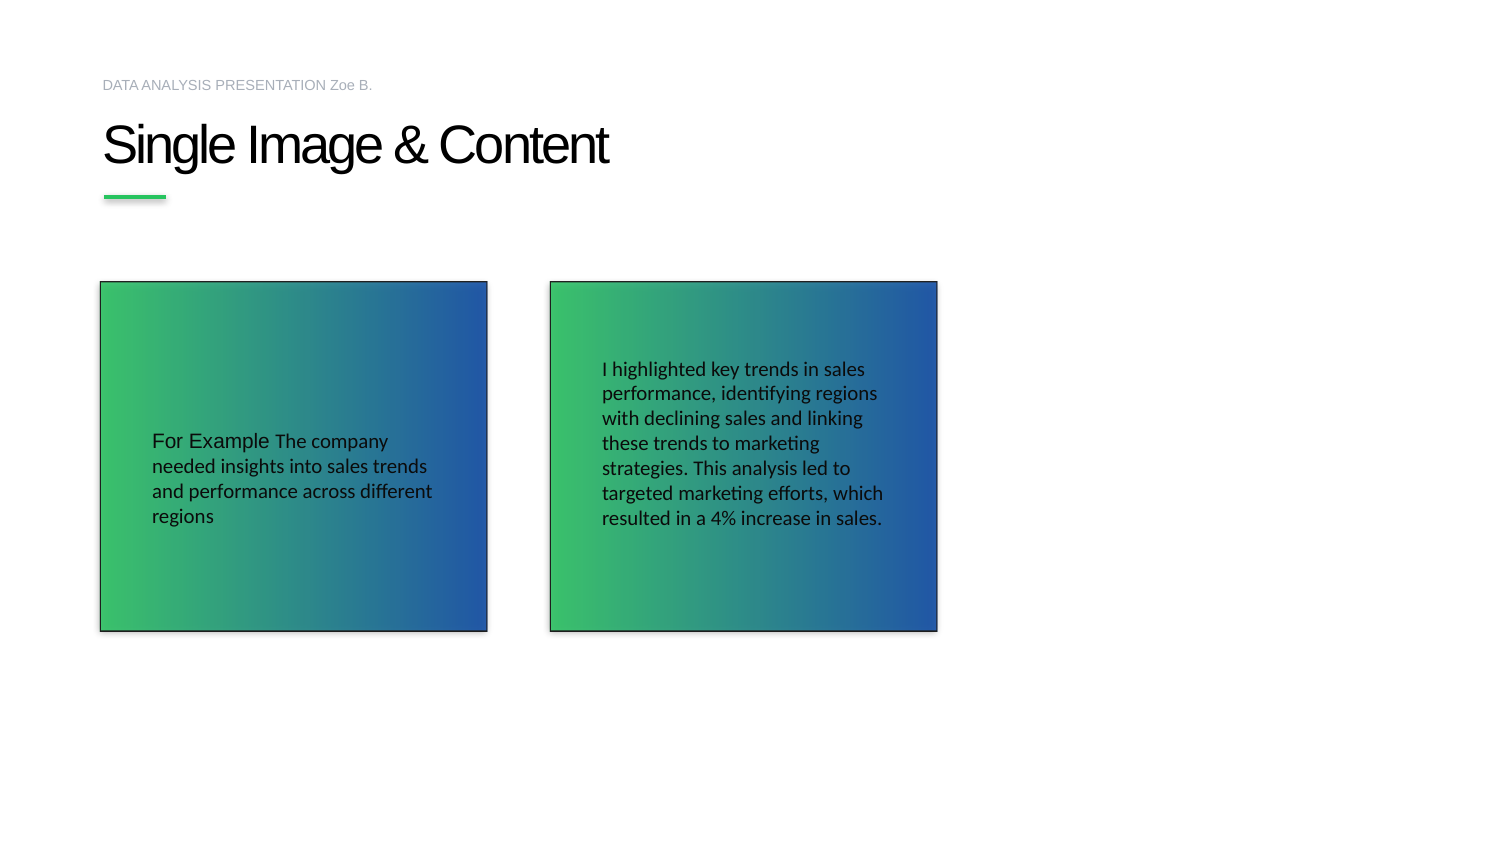

DATA ANALYSIS PRESENTATION Zoe B.
# Single Image & Content

I highlighted key trends in sales performance, identifying regions with declining sales and linking these trends to marketing strategies. This analysis led to targeted marketing efforts, which resulted in a 4% increase in sales.
For Example The company needed insights into sales trends and performance across different regions